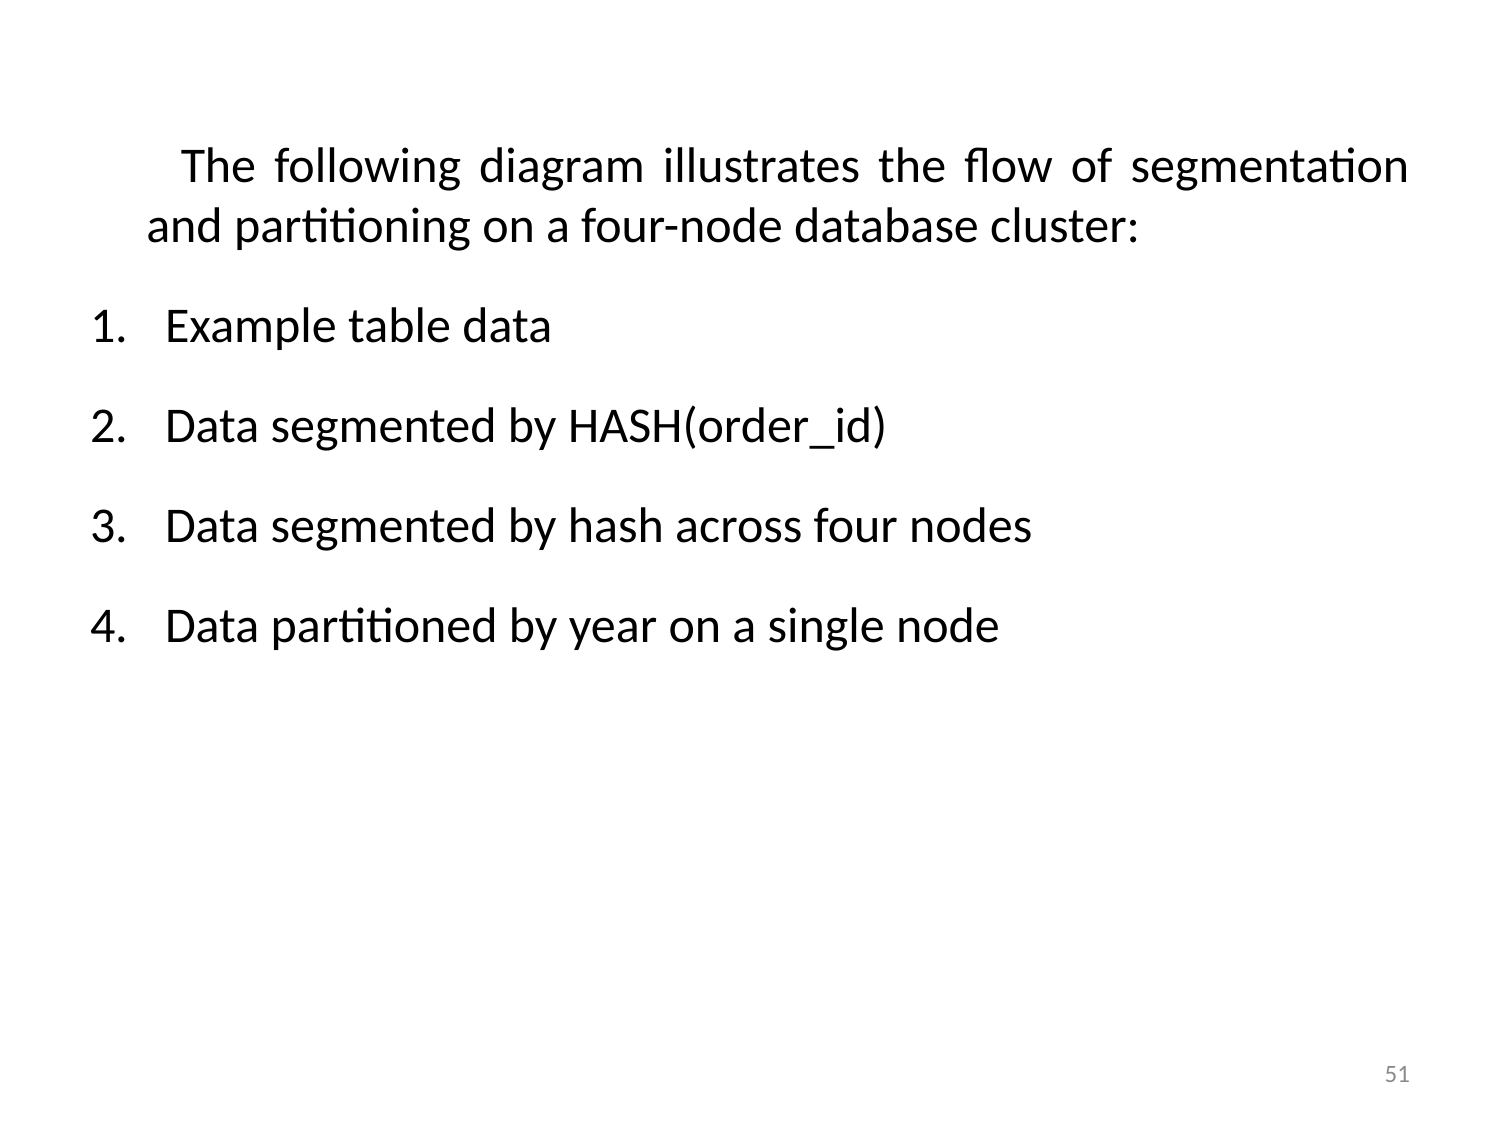

The following diagram illustrates the flow of segmentation and partitioning on a four-node database cluster:
Example table data
Data segmented by HASH(order_id)
Data segmented by hash across four nodes
Data partitioned by year on a single node

51